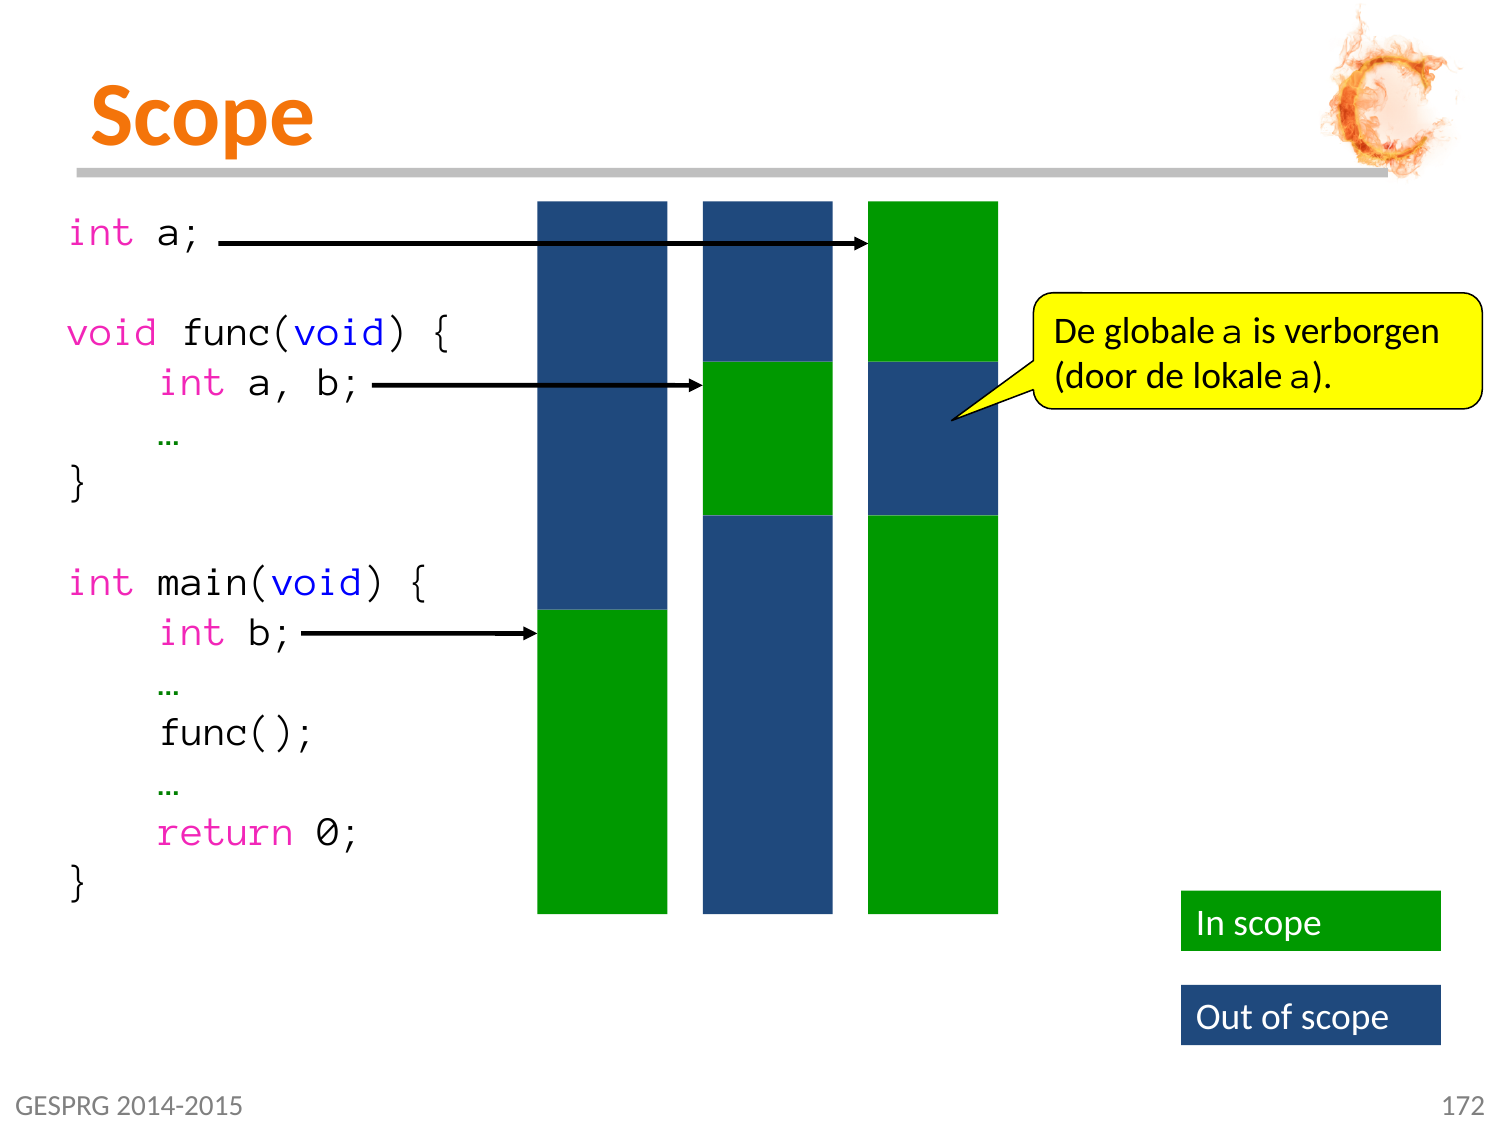

# Scope
int a;

void func(void) {
    int a, b;
    …
}

int main(void) {
    int b;
    …
    func();
    …
    return 0;
}

De globale a is verborgen (door de lokale a).

In scope
Out of scope
GESPRG 2014-2015
172